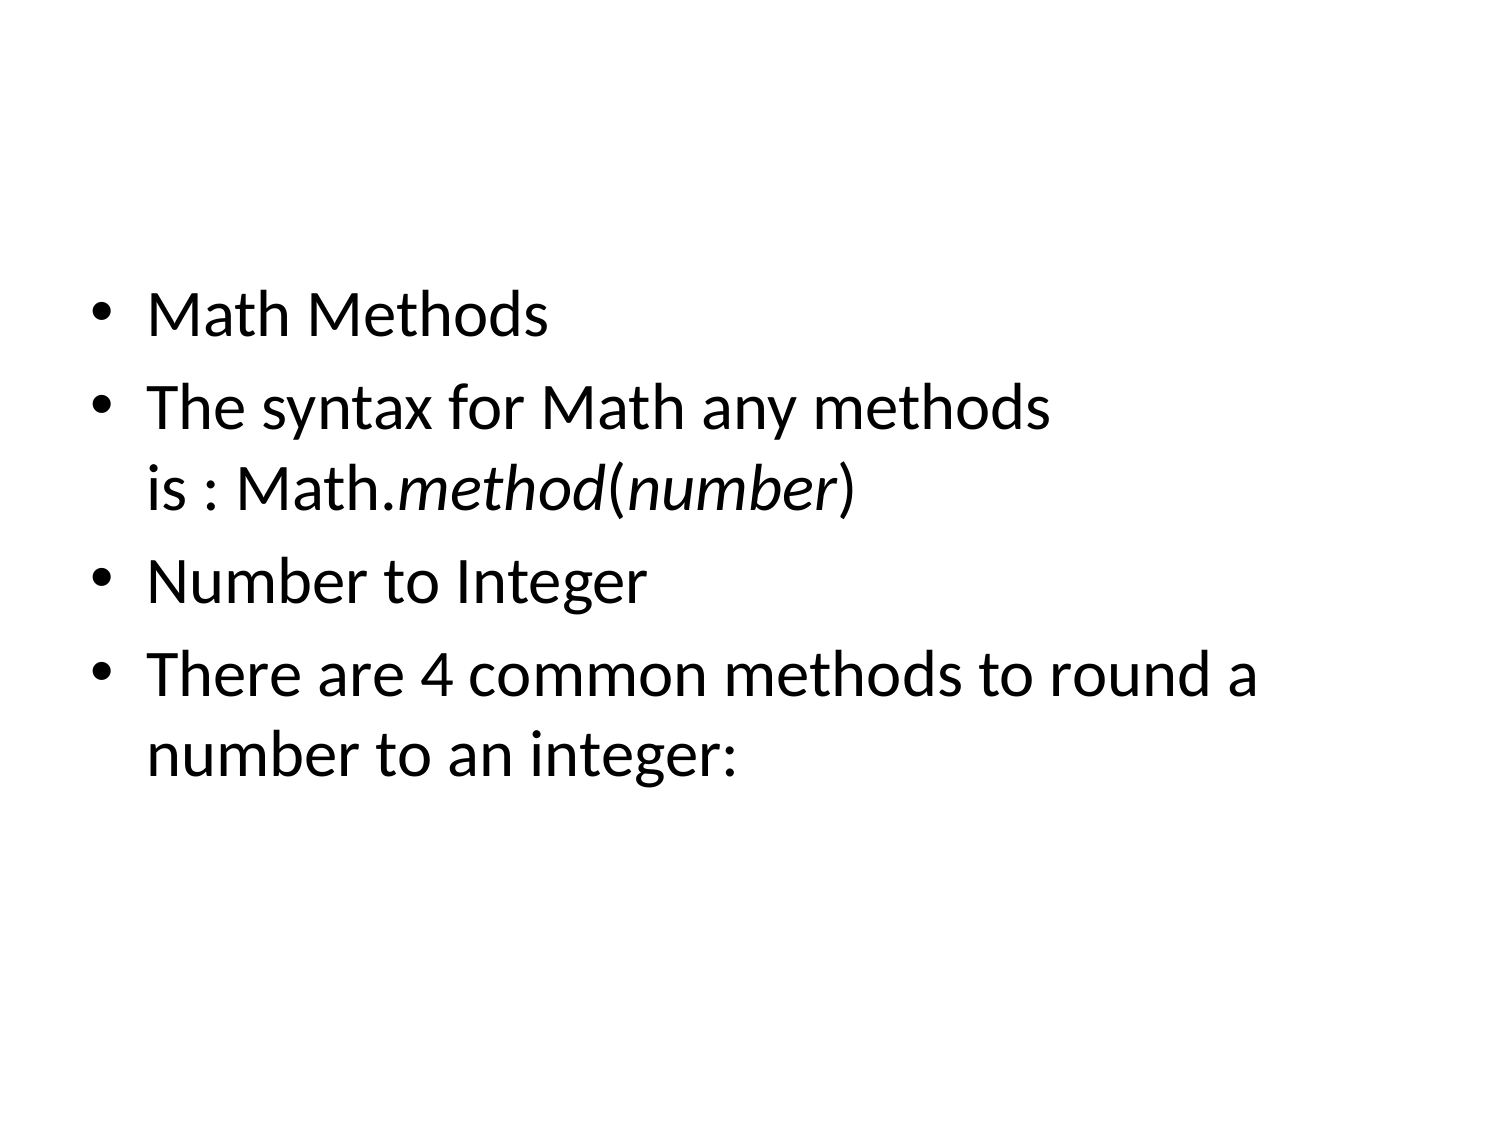

#
Math Methods
The syntax for Math any methods is : Math.method(number)
Number to Integer
There are 4 common methods to round a number to an integer: